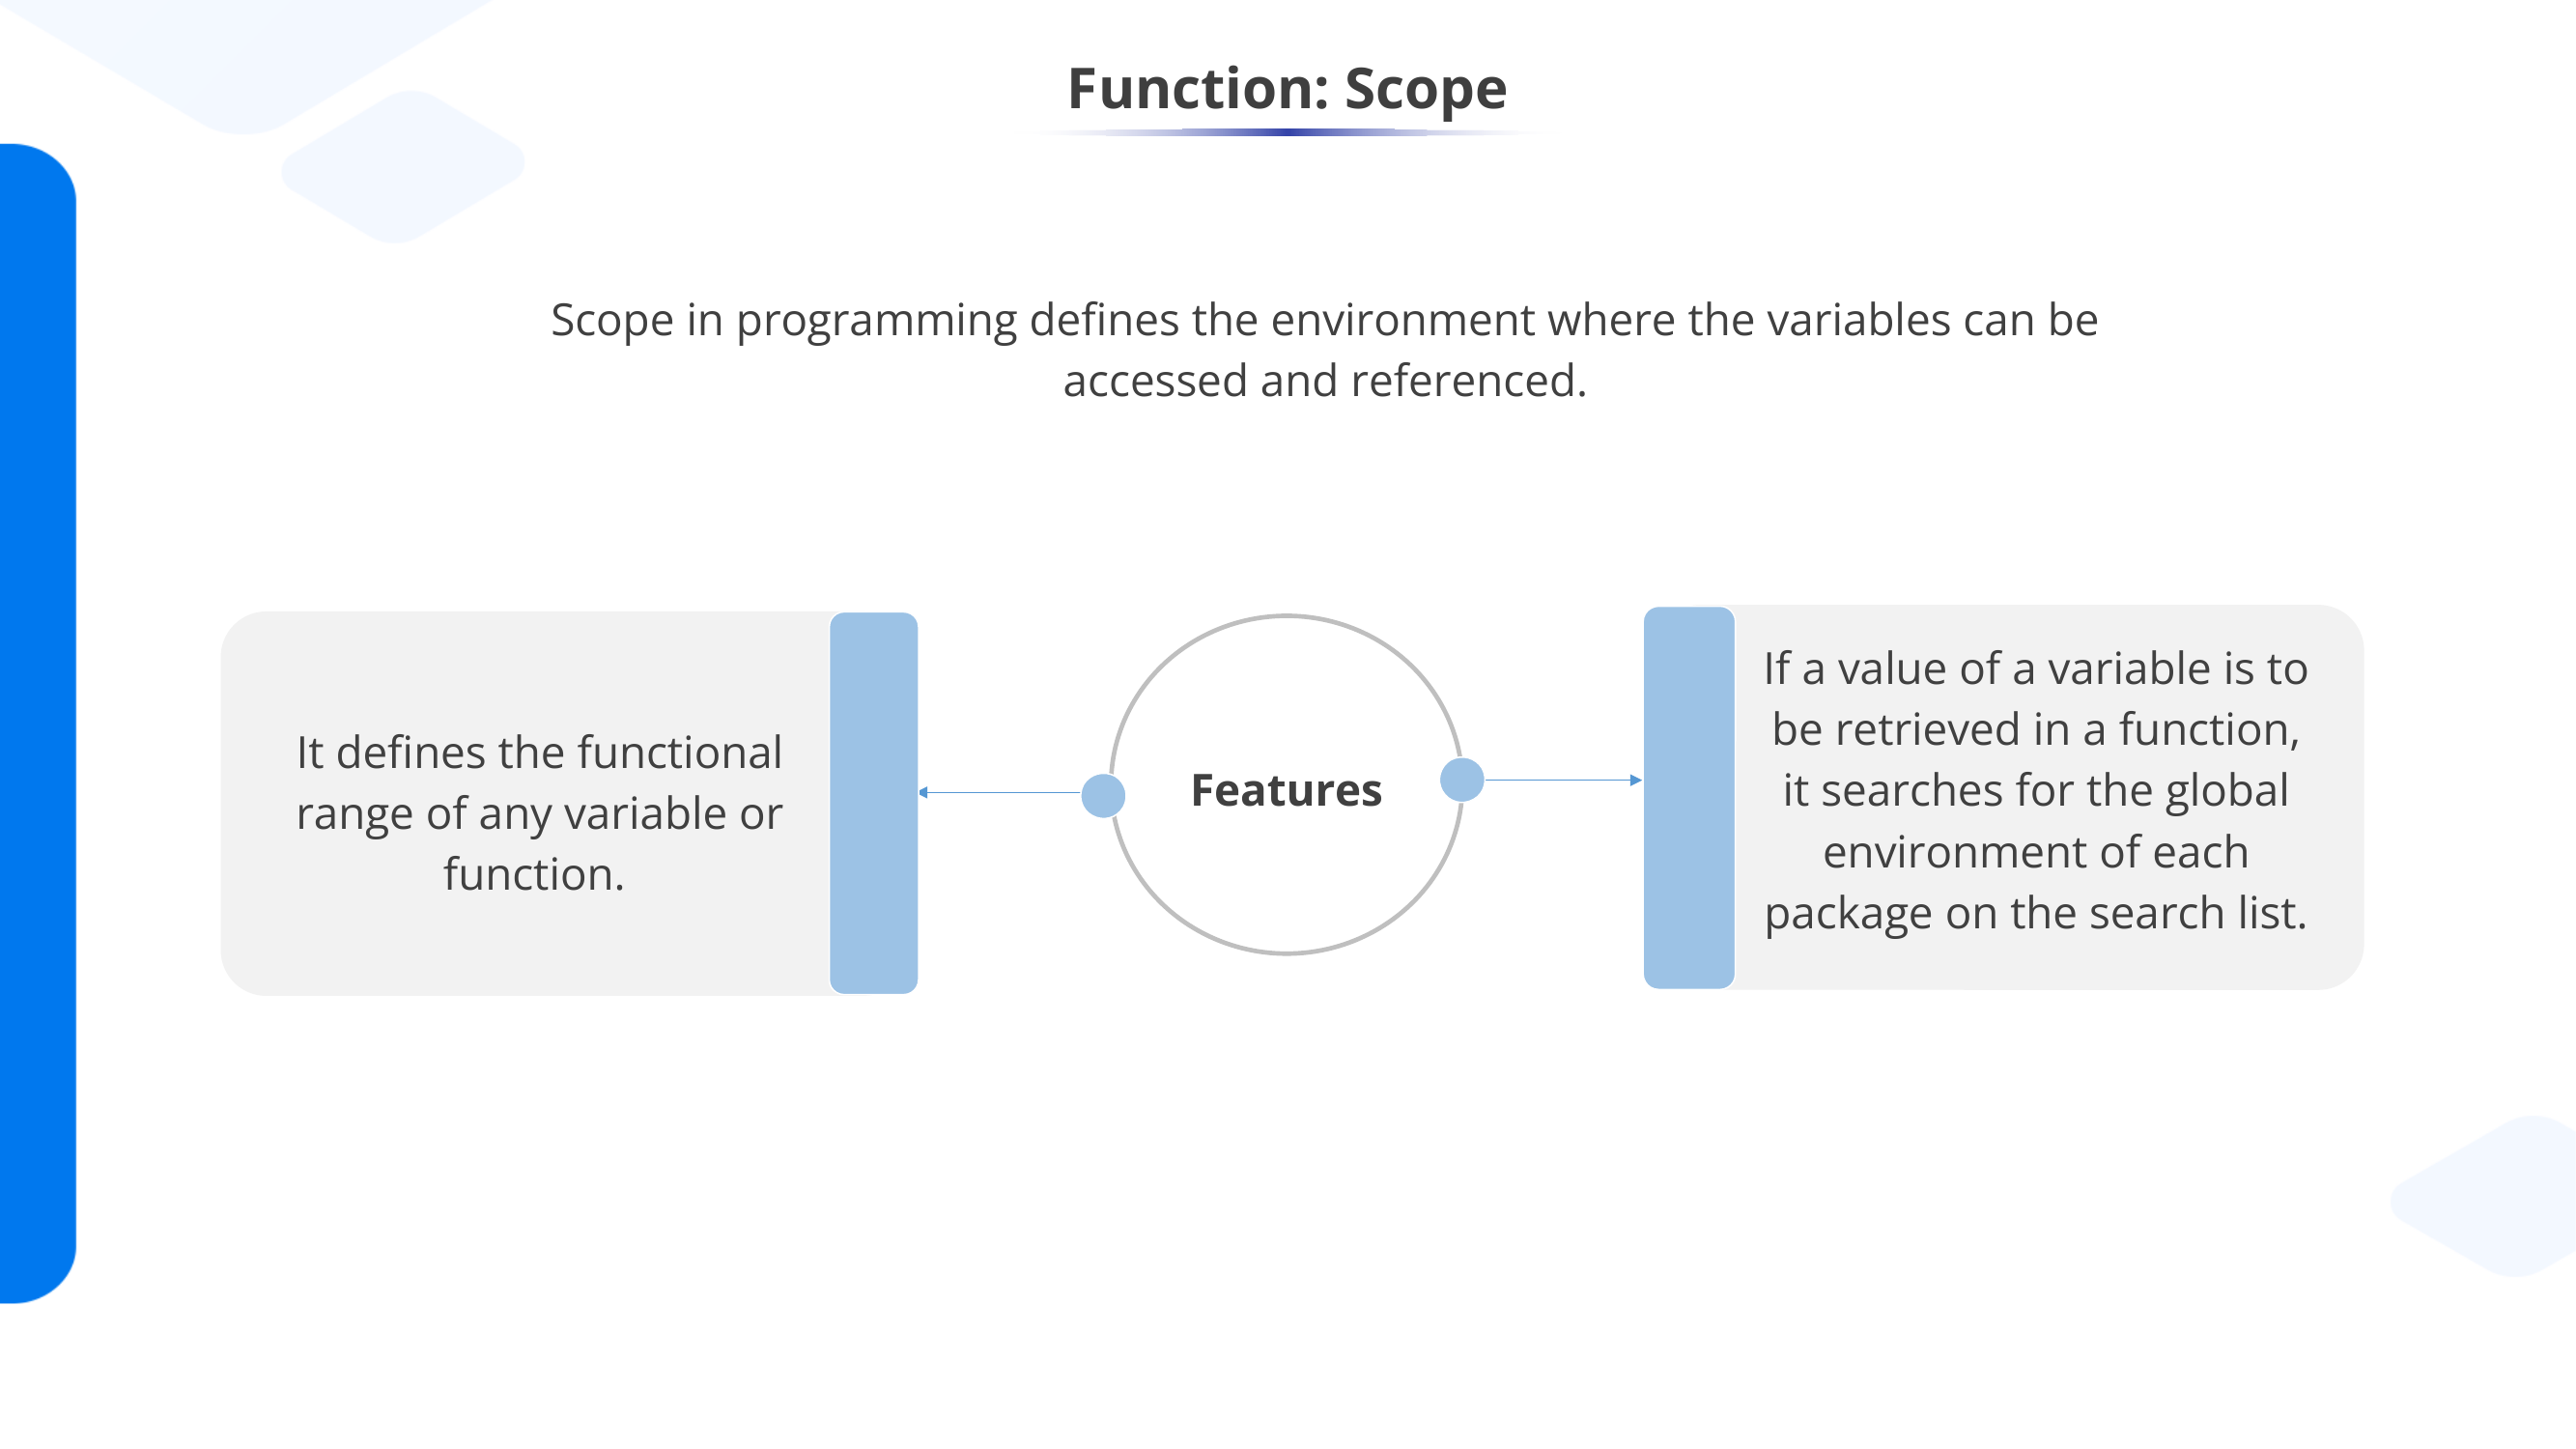

Function: Scope

Scope in programming defines the environment where the variables can be accessed and referenced.

Features
If a value of a variable is to be retrieved in a function, it searches for the global environment of each package on the search list.

It defines the functional range of any variable or function.